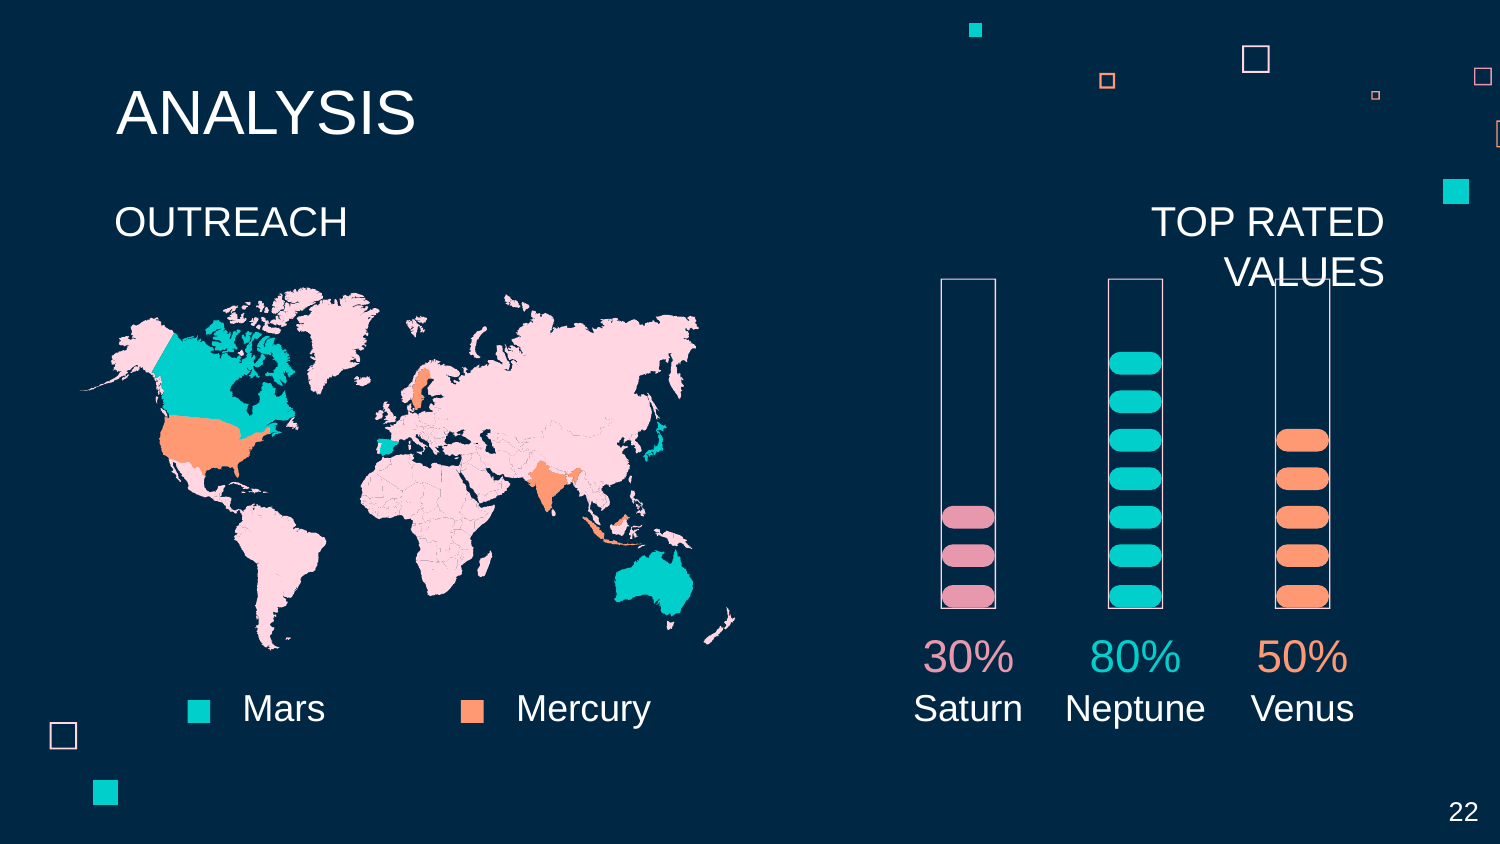

# ANALYSIS
TOP RATED VALUES
OUTREACH

30%
80%
50%
Mars
Mercury
Saturn
Neptune
Venus

22